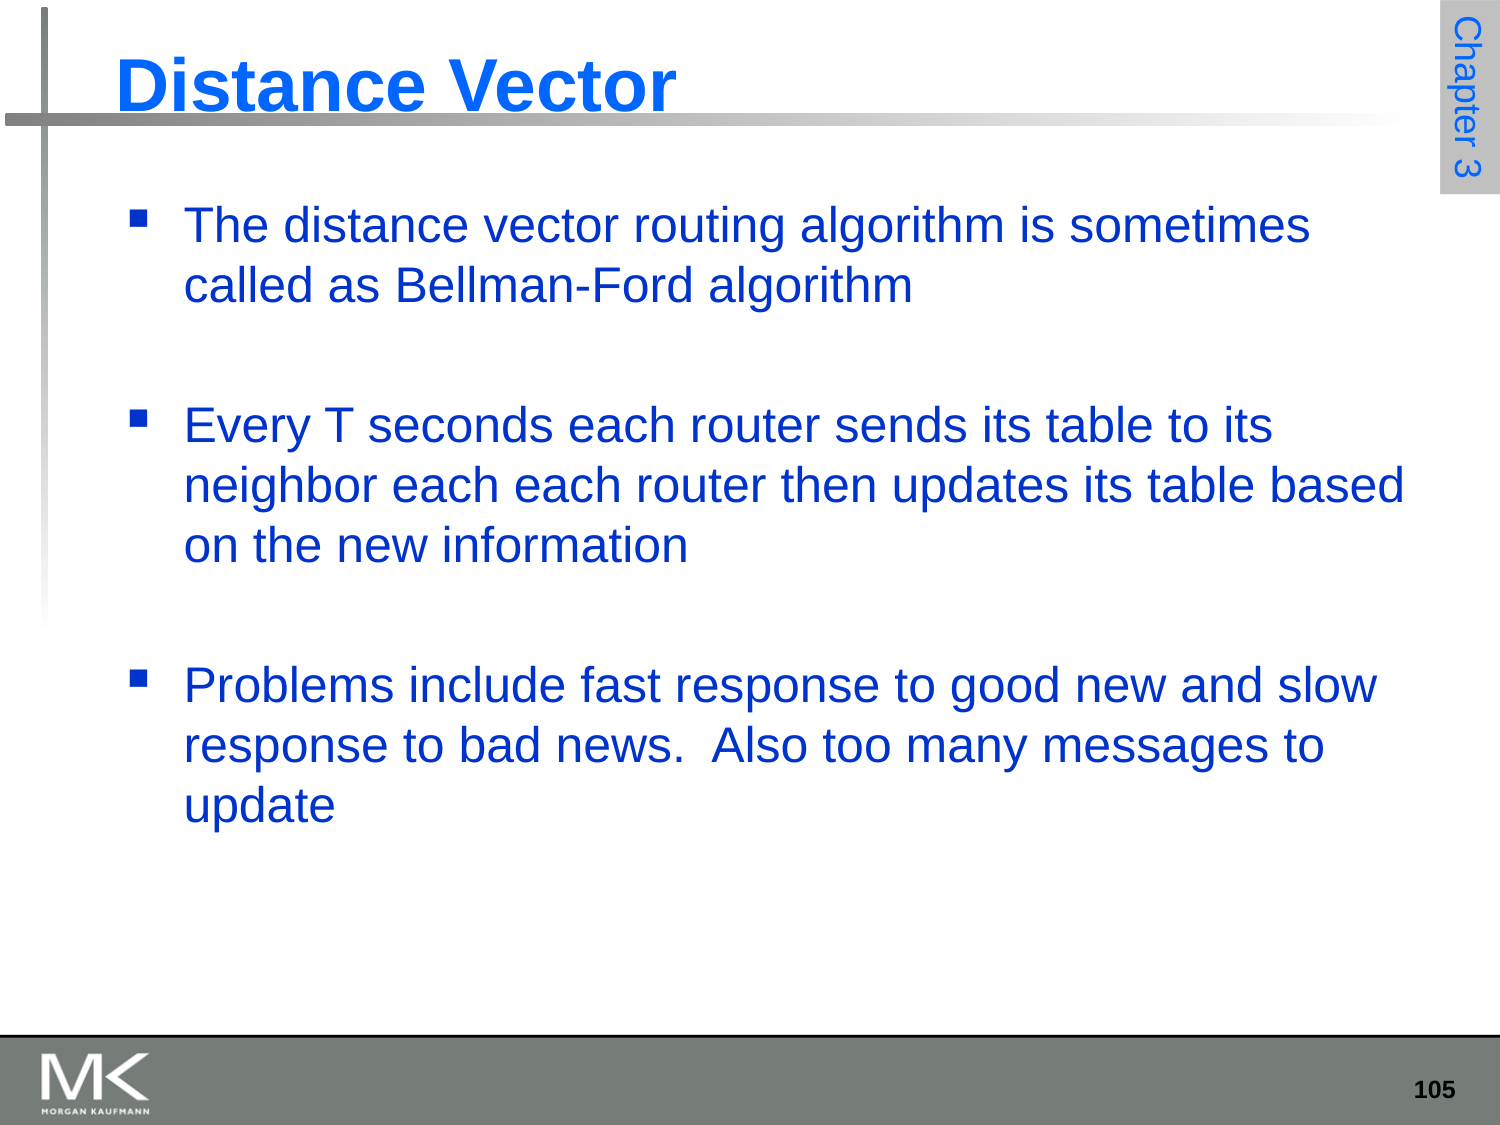

# Distance Vector
The distance vector routing algorithm is sometimes called as Bellman-Ford algorithm

Every T seconds each router sends its table to its neighbor each each router then updates its table based on the new information

Problems include fast response to good new and slow response to bad news.  Also too many messages to update